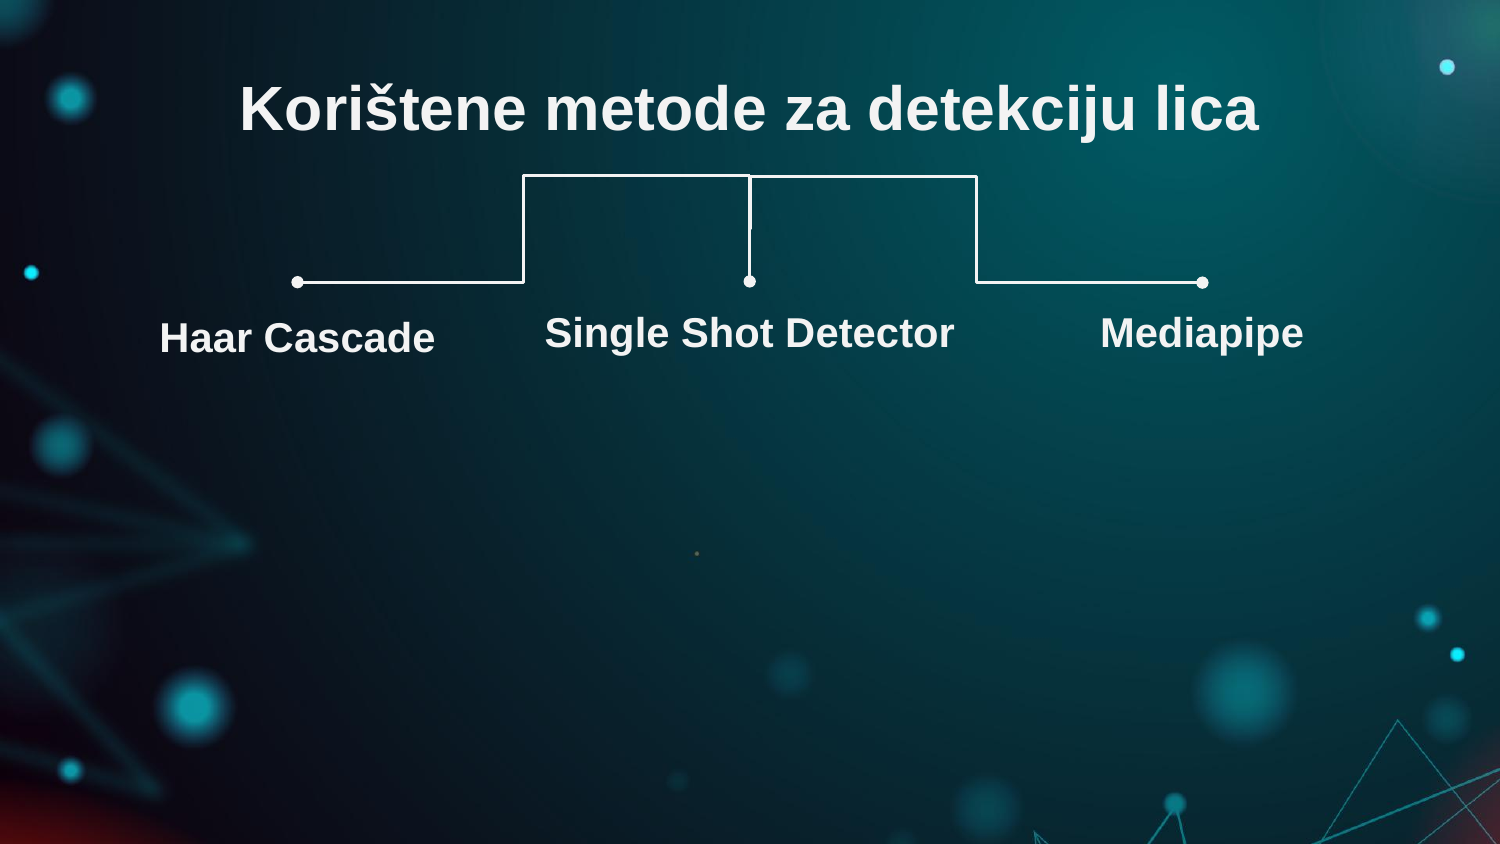

# Korištene metode za detekciju lica
Single Shot Detector
Mediapipe
Haar Cascade